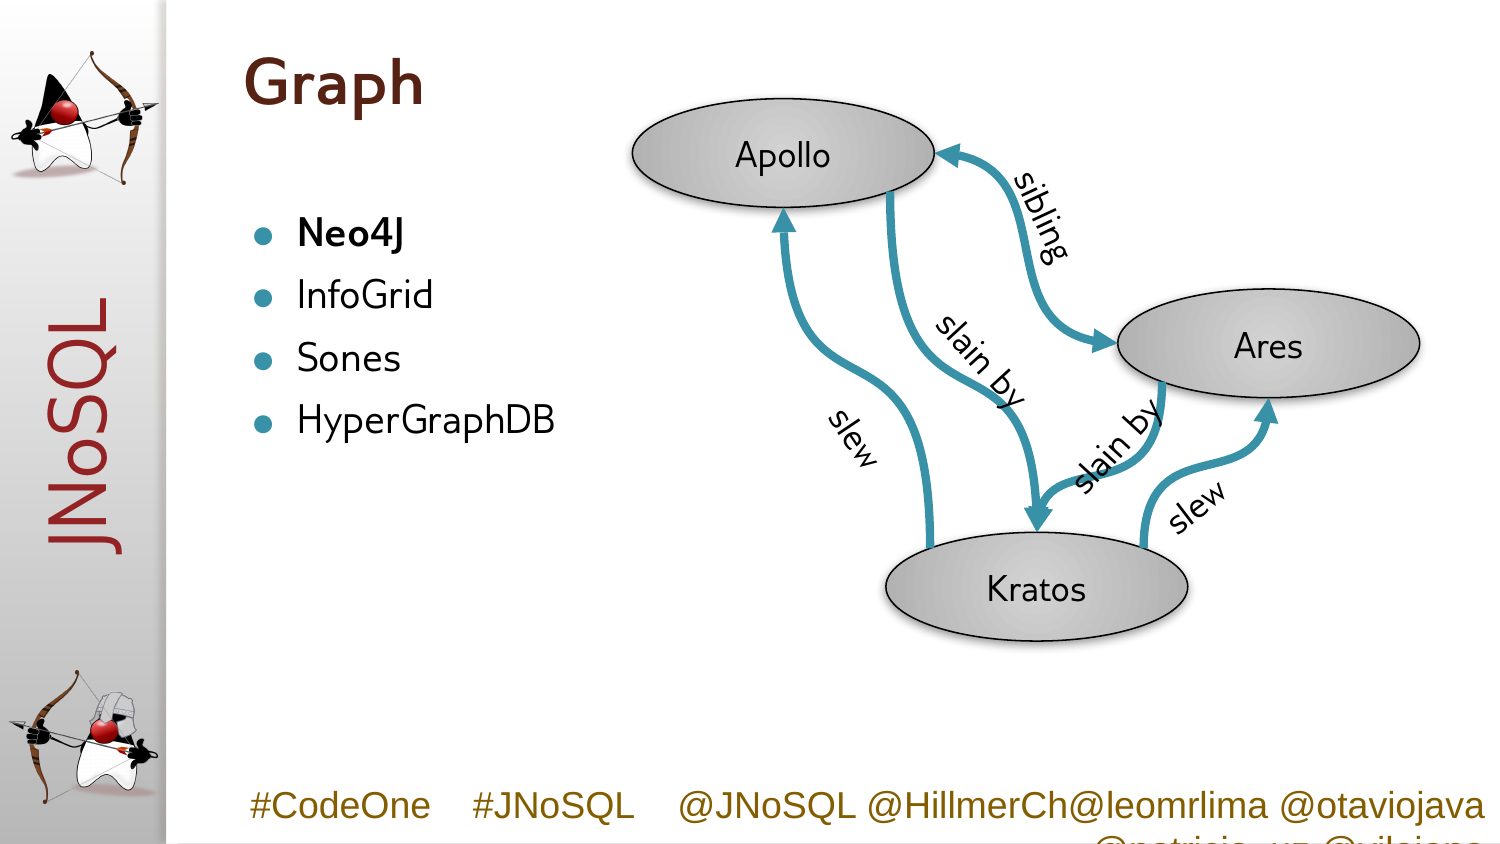

# Graph
Apollo
sibling
Neo4J
InfoGrid
Sones
HyperGraphDB
Ares
slain by
slain by
slew
slew
Kratos